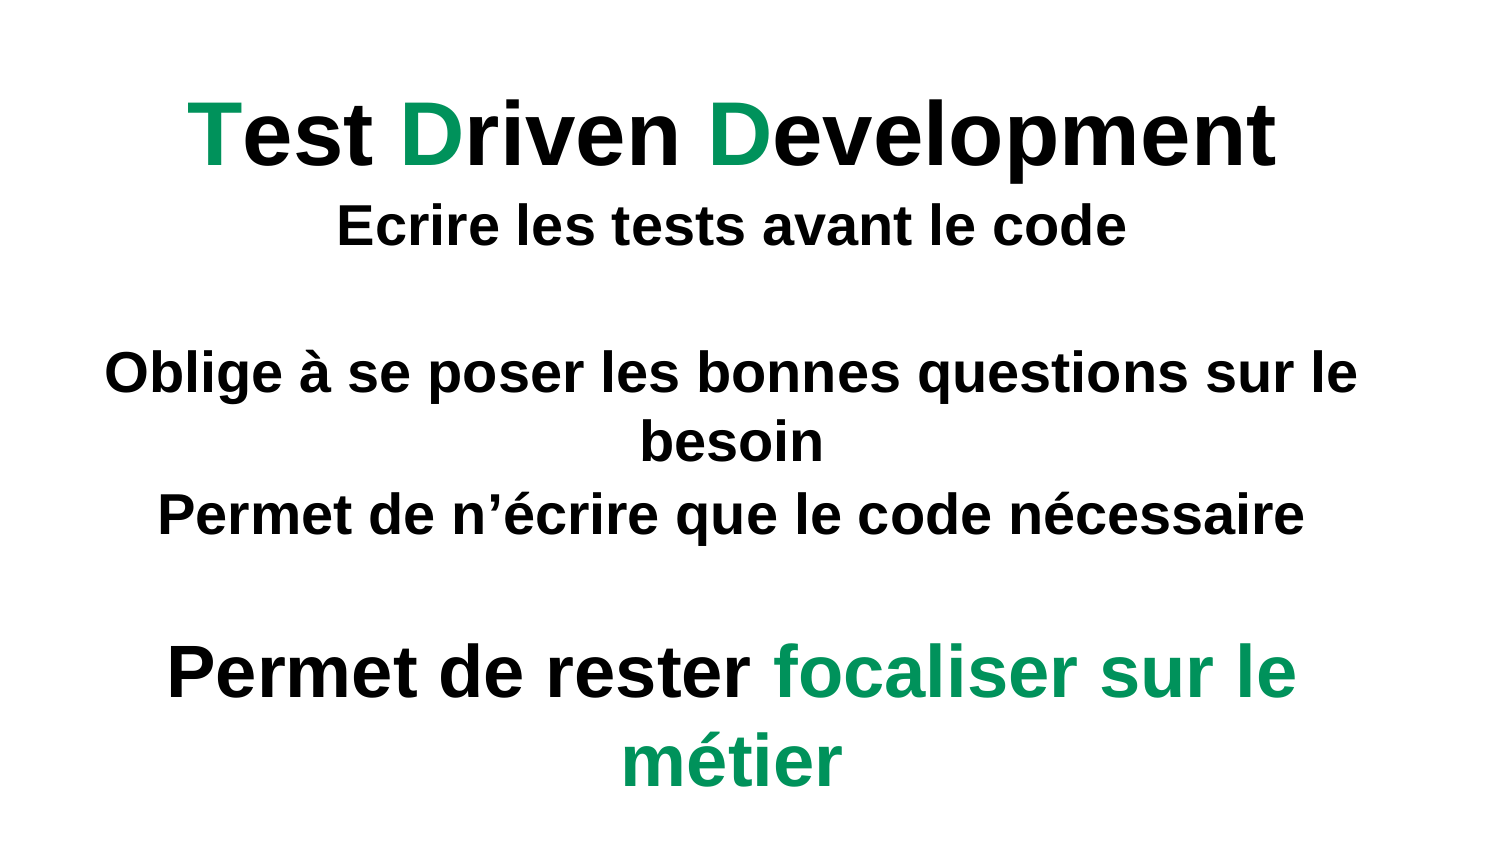

Test Driven Development
Ecrire les tests avant le code

Oblige à se poser les bonnes questions sur le besoin
Permet de n’écrire que le code nécessaire

Permet de rester focaliser sur le métier